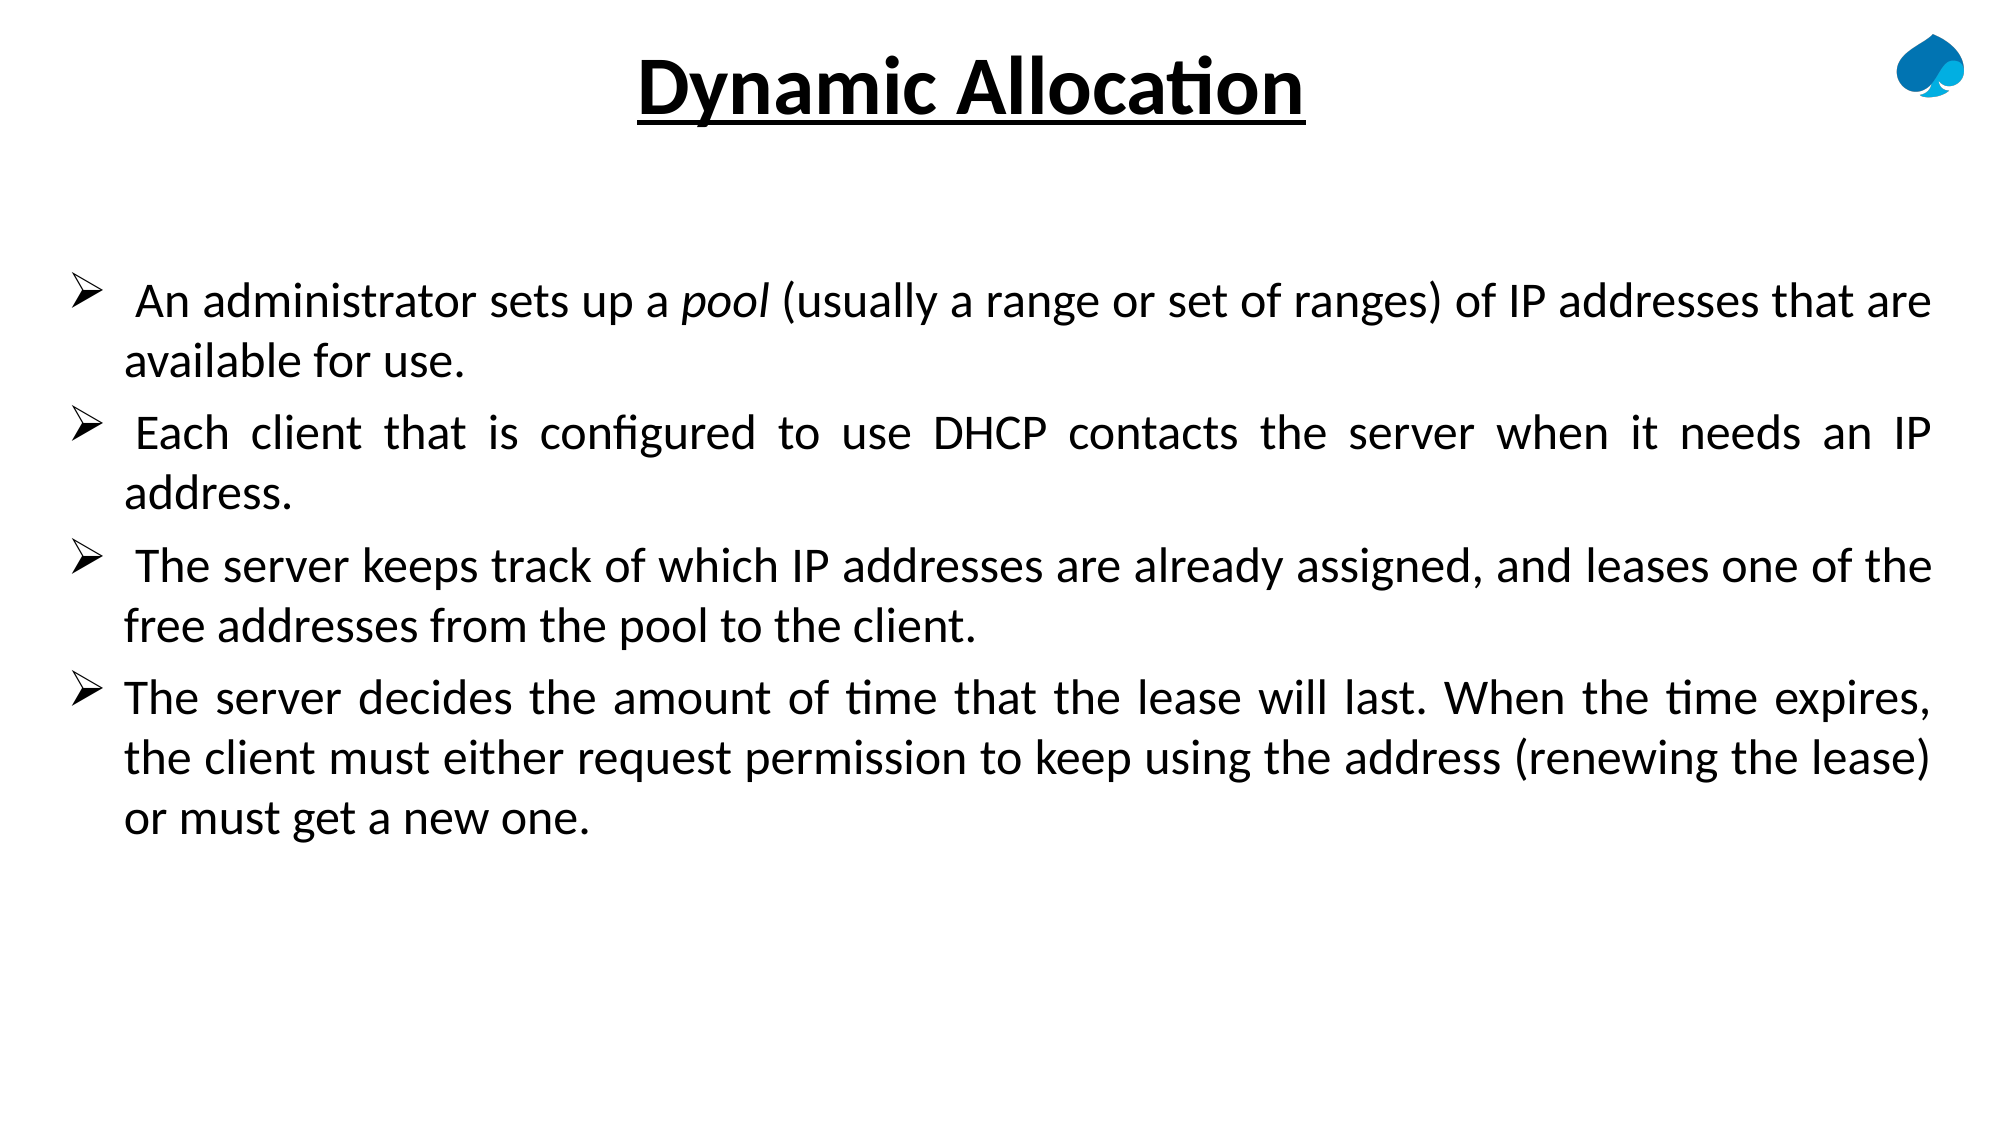

# Dynamic Allocation
 An administrator sets up a pool (usually a range or set of ranges) of IP addresses that are available for use.
 Each client that is configured to use DHCP contacts the server when it needs an IP address.
 The server keeps track of which IP addresses are already assigned, and leases one of the free addresses from the pool to the client.
The server decides the amount of time that the lease will last. When the time expires, the client must either request permission to keep using the address (renewing the lease) or must get a new one.